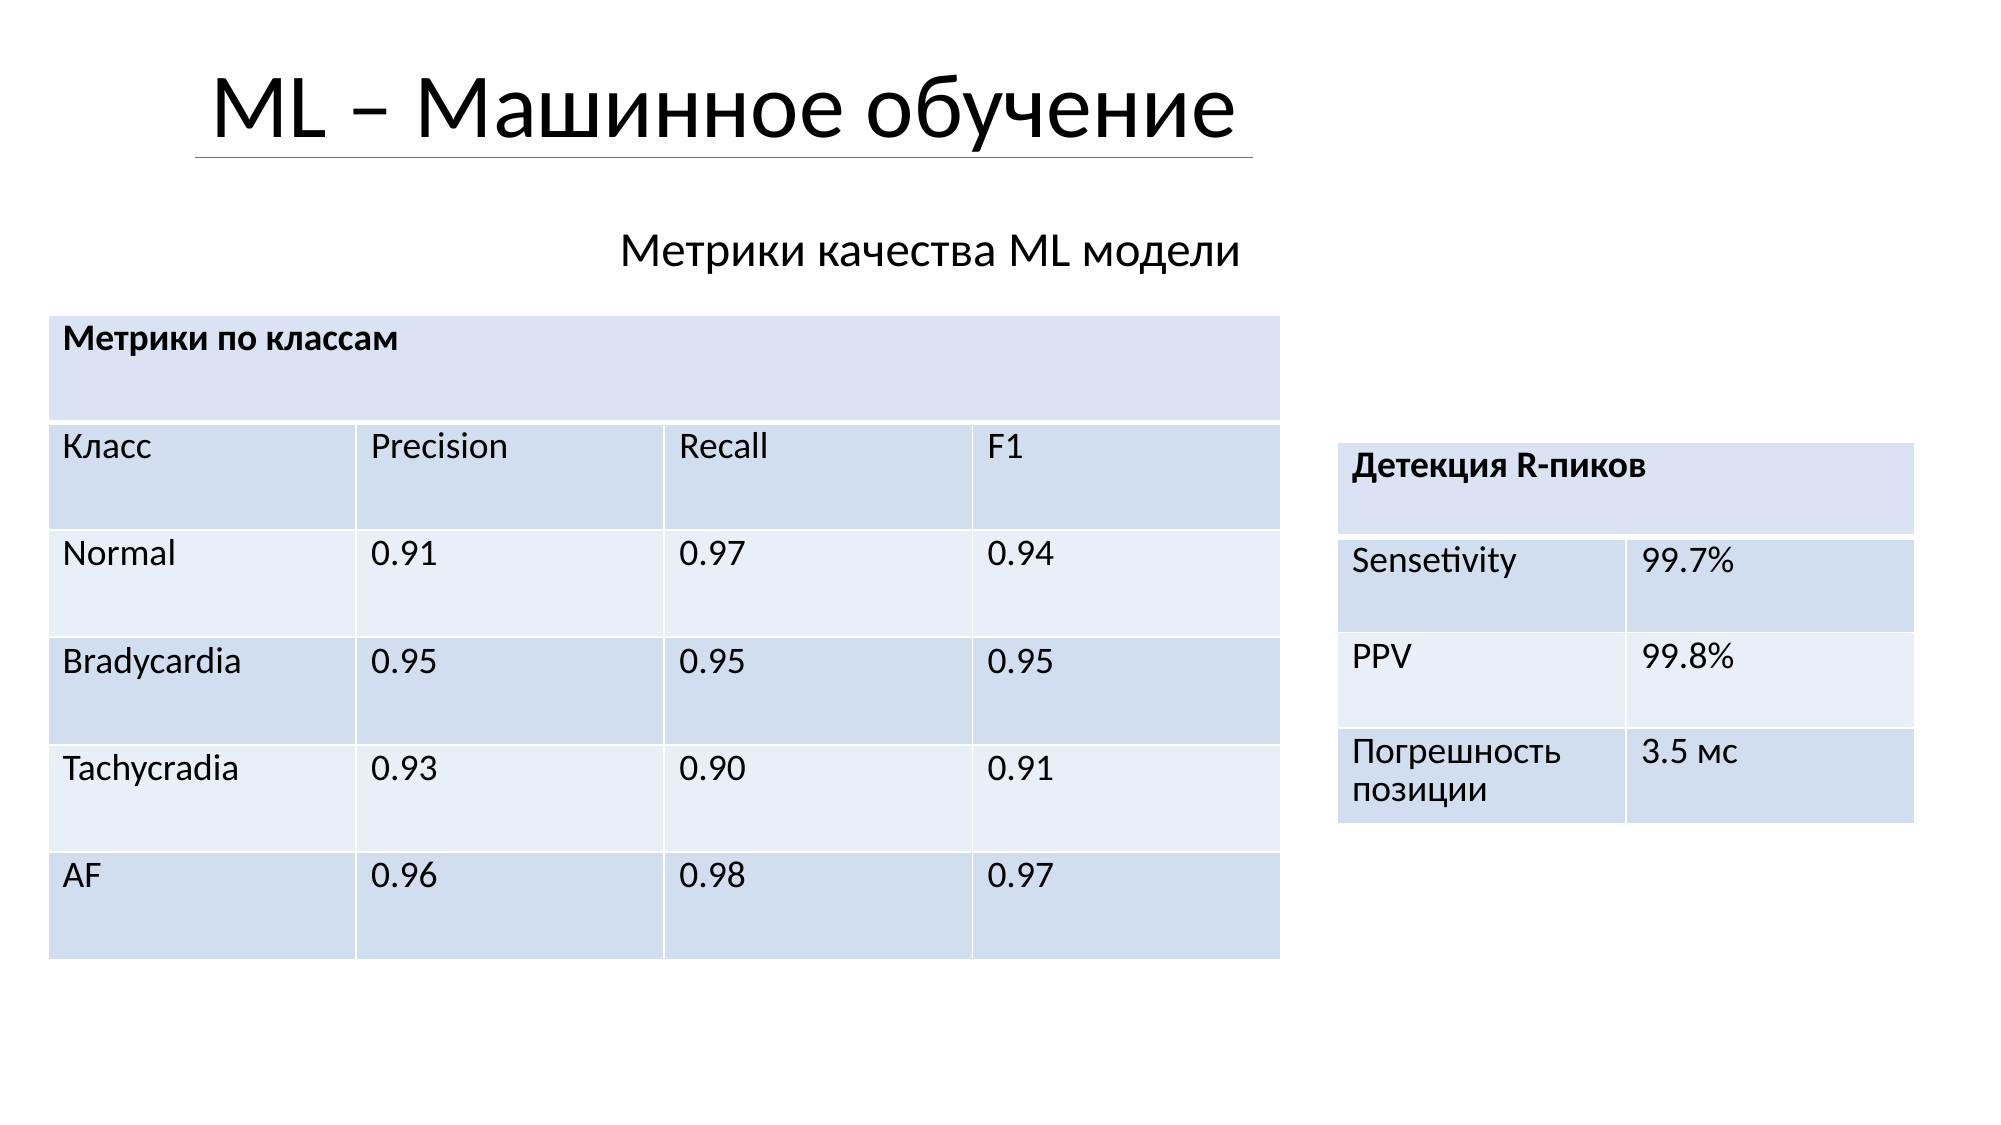

# ML – Машинное обучение
Метрики качества ML модели
| Метрики по классам |  |  |  |
| --- | --- | --- | --- |
| Класс | Precision | Recall | F1 |
| Normal | 0.91 | 0.97 | 0.94 |
| Bradycardia | 0.95 | 0.95 | 0.95 |
| Tachycradia | 0.93 | 0.90 | 0.91 |
| AF | 0.96 | 0.98 | 0.97 |
| Детекция R-пиков |  |
| --- | --- |
| Sensetivity | 99.7% |
| PPV | 99.8% |
| Погрешность позиции | 3.5 мс |